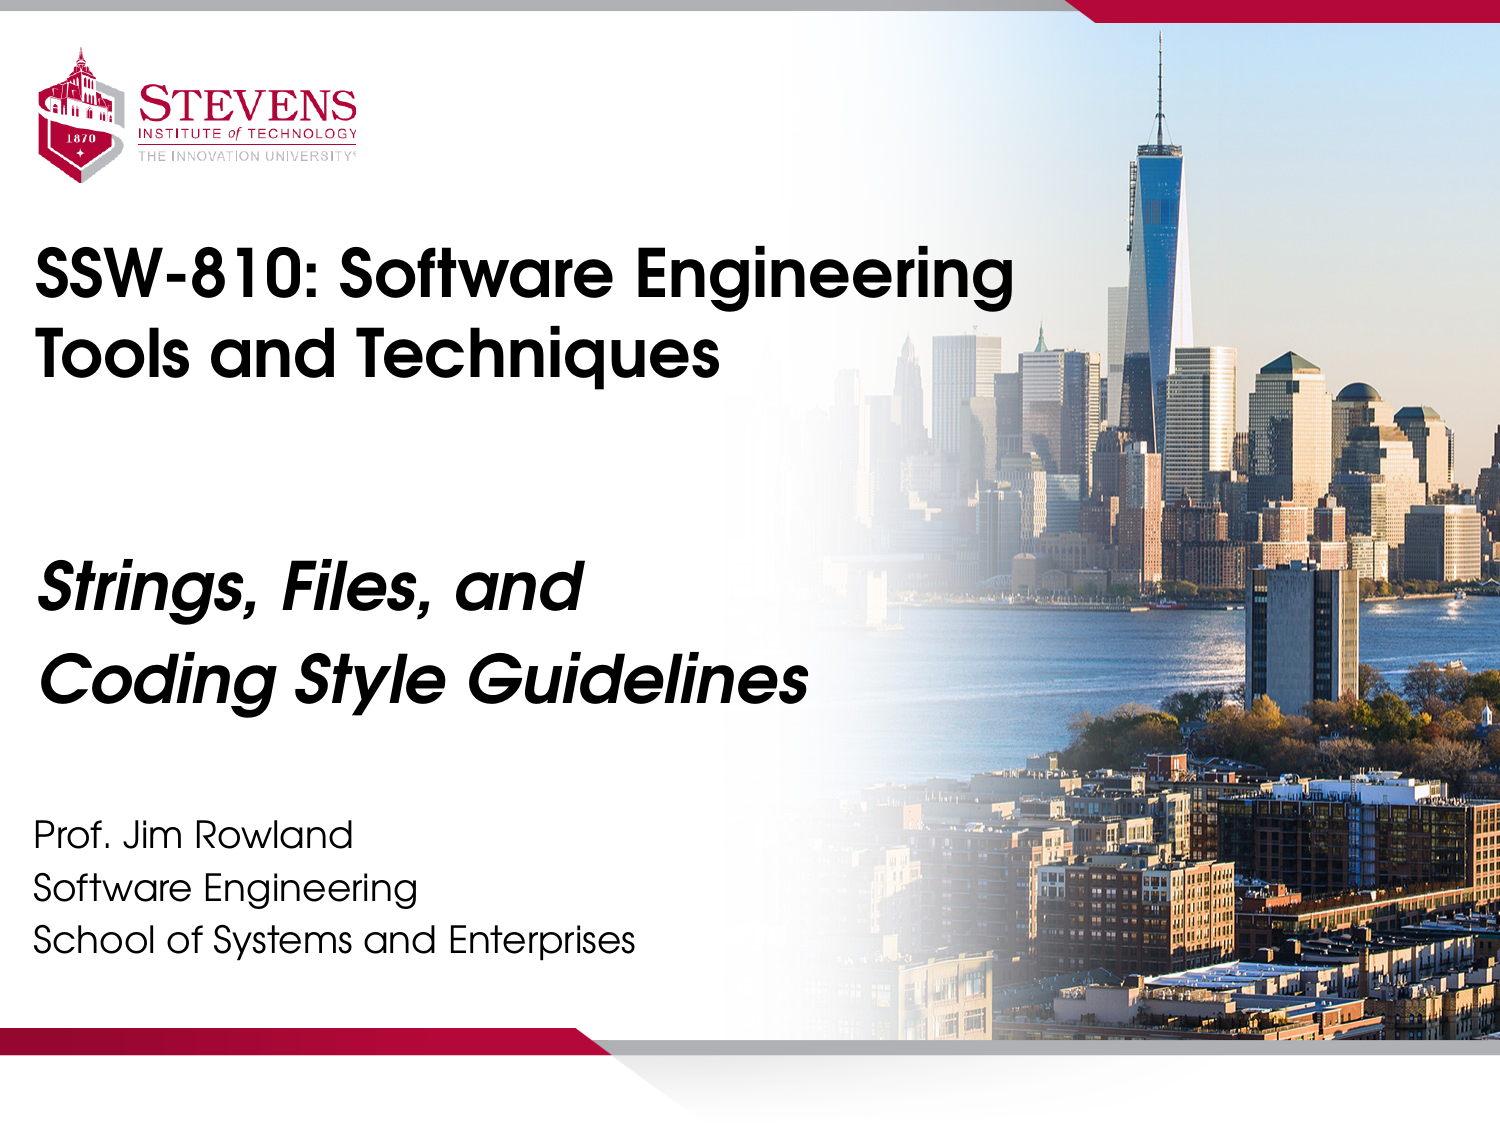

SSW-810: Software Engineering Tools and Techniques

Strings, Files, and
Coding Style Guidelines
Prof. Jim Rowland
Software Engineering
School of Systems and Enterprises